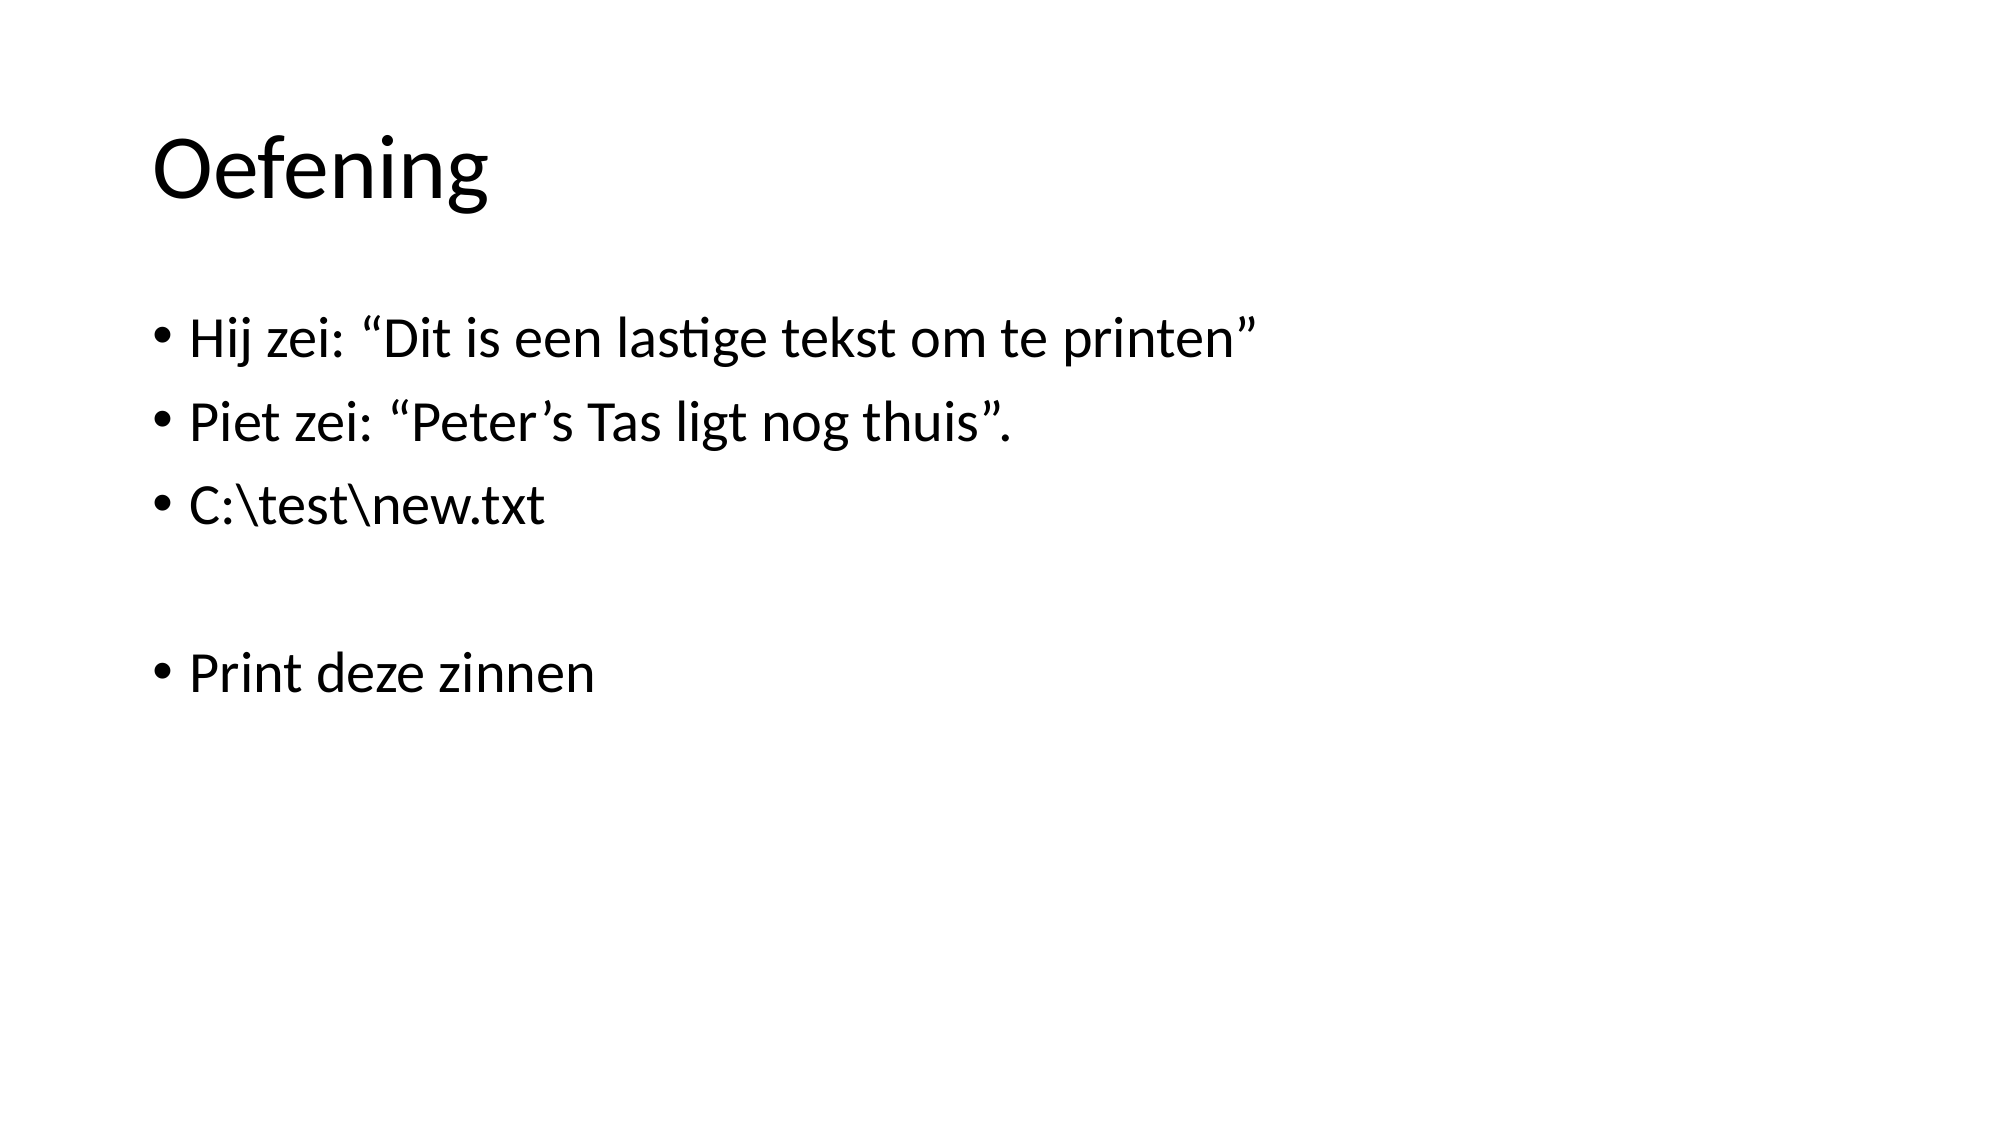

# Oefening
Hij zei: “Dit is een lastige tekst om te printen”
Piet zei: “Peter’s Tas ligt nog thuis”.
C:\test\new.txt

Print deze zinnen